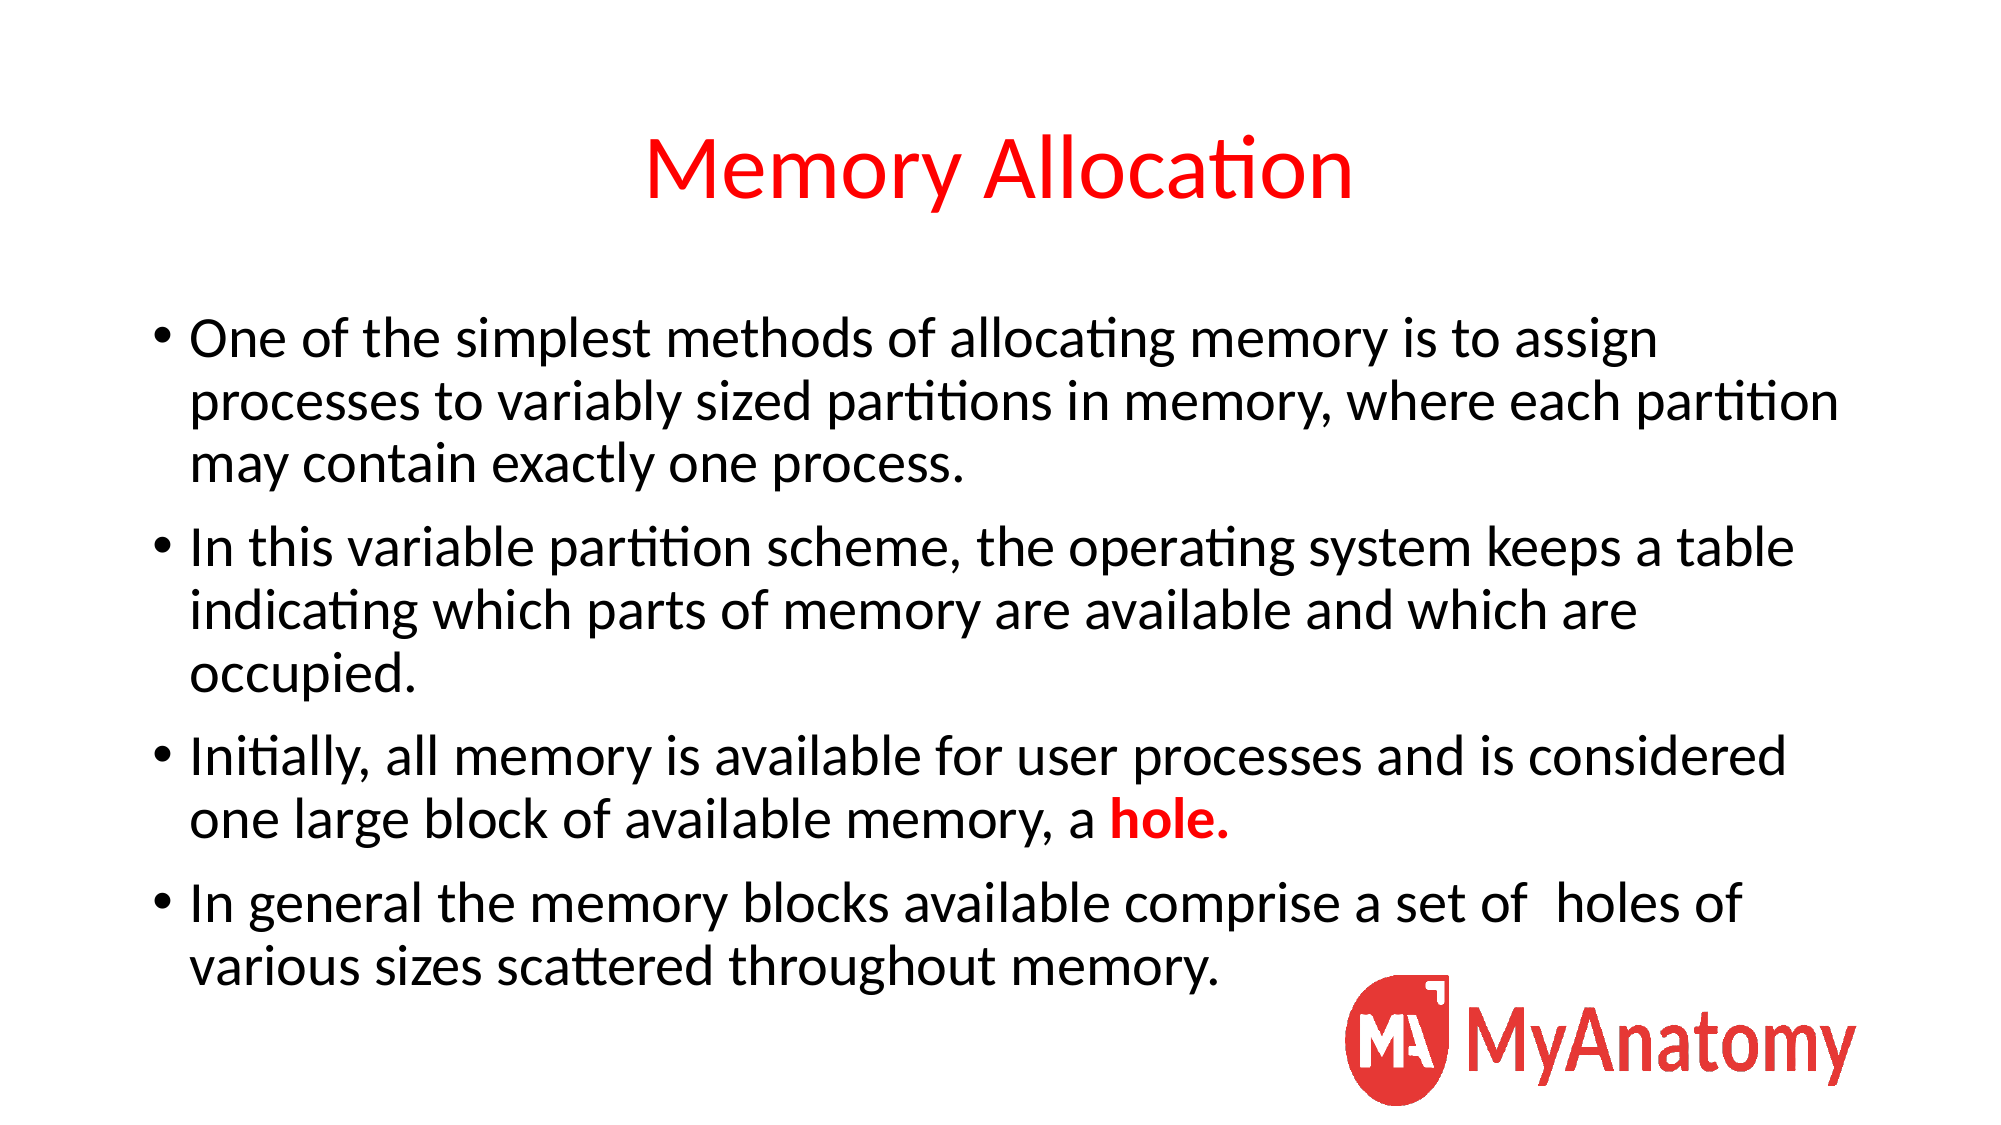

# Memory Allocation
One of the simplest methods of allocating memory is to assign processes to variably sized partitions in memory, where each partition may contain exactly one process.
In this variable partition scheme, the operating system keeps a table indicating which parts of memory are available and which are occupied.
Initially, all memory is available for user processes and is considered one large block of available memory, a hole.
In general the memory blocks available comprise a set of  holes of various sizes scattered throughout memory.